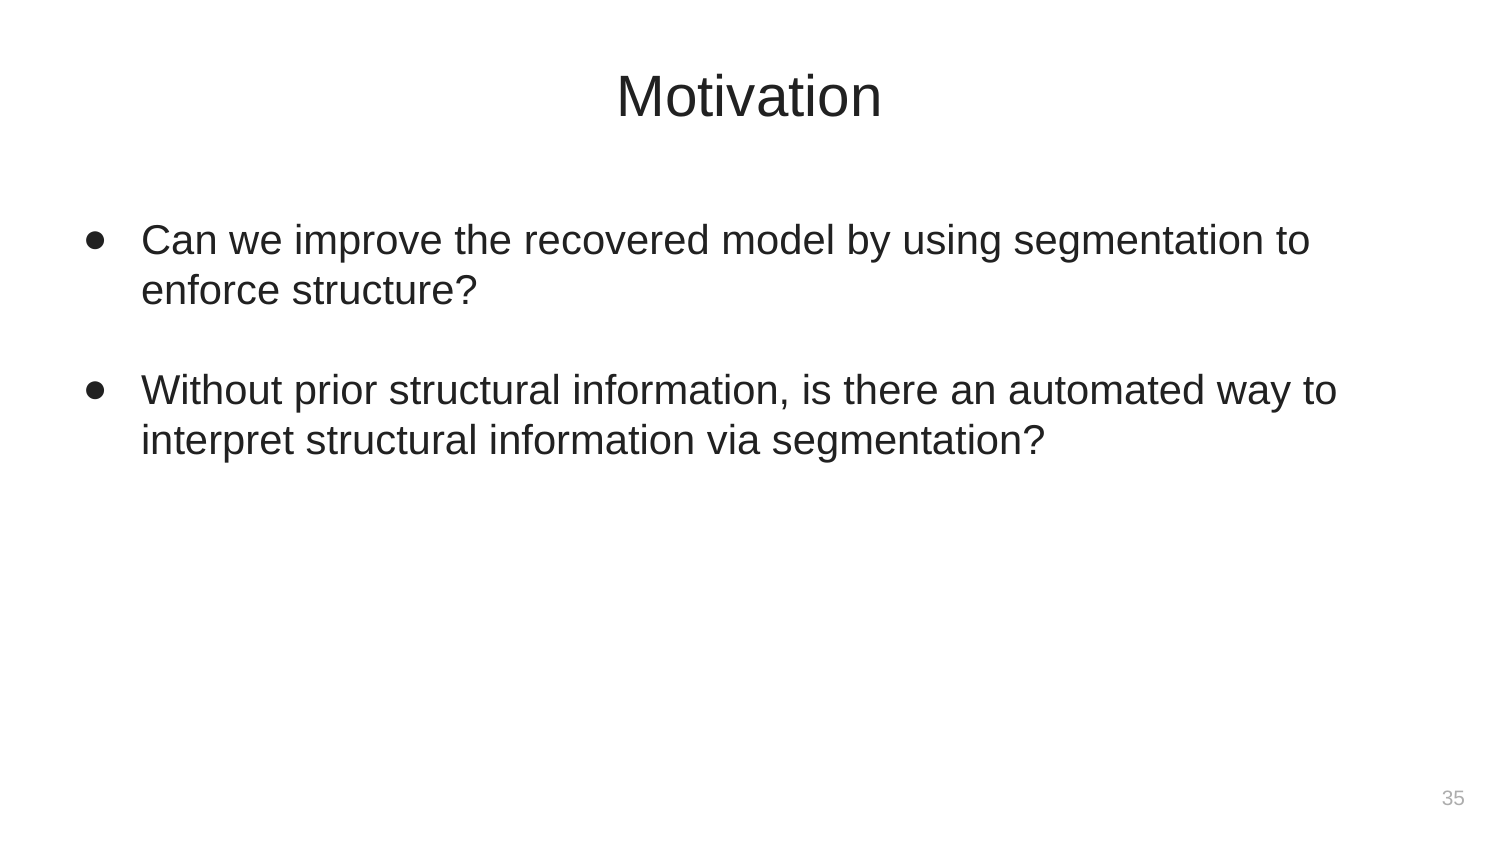

Motivation
Can we improve the recovered model by using segmentation to enforce structure?

Without prior structural information, is there an automated way to interpret structural information via segmentation?

35